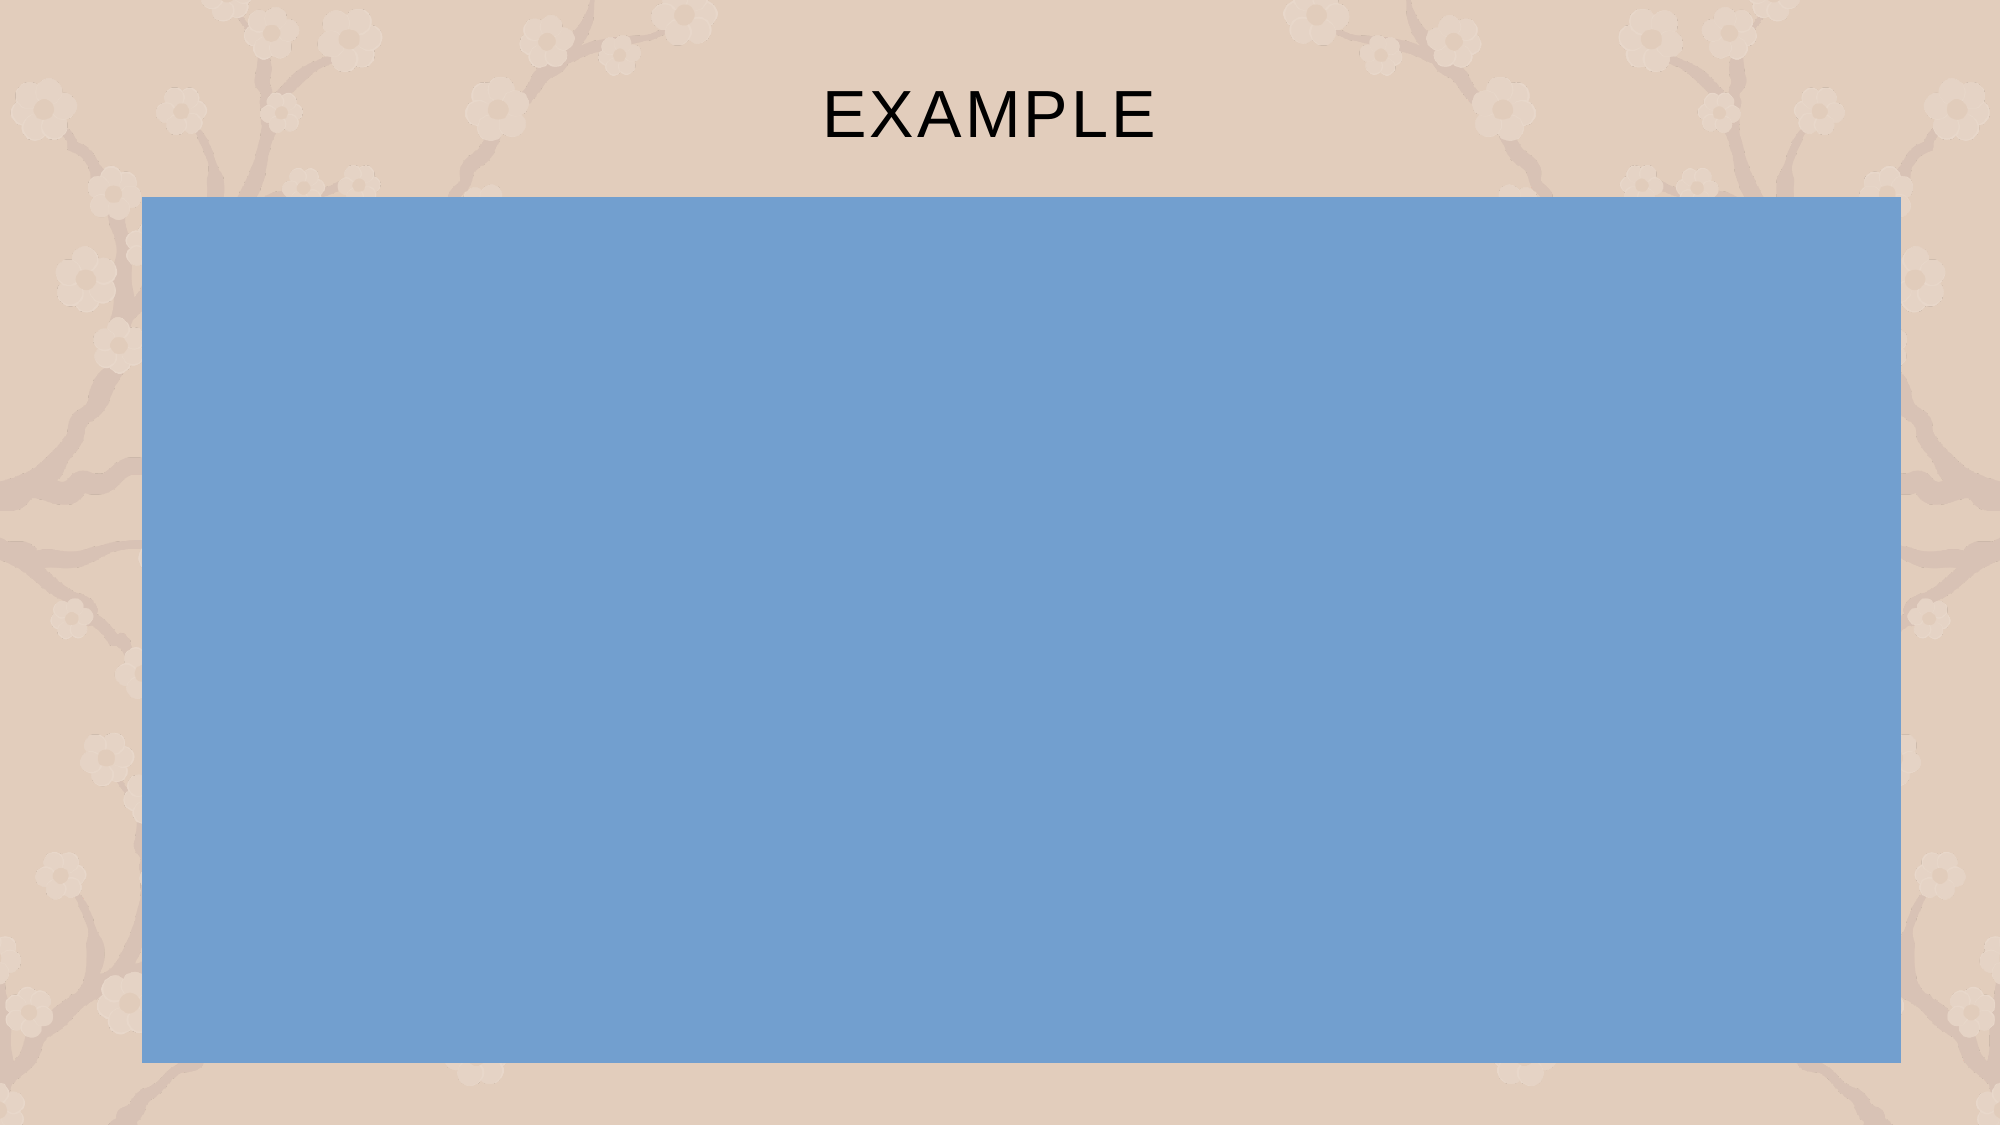

# Example
my_string = "Hello Python"
# Basic slicing
print(my_string[0:5]) 			# Output: Hello
# Omitting start or end
print(my_string[6:]) 		# Output: Python (from index 6 to end)
# Slicing with a step
print(my_string[:: -1]) 		# Output: nohtyP olleH (reverse string)
# Negative indexing
print(my_string[-3:])